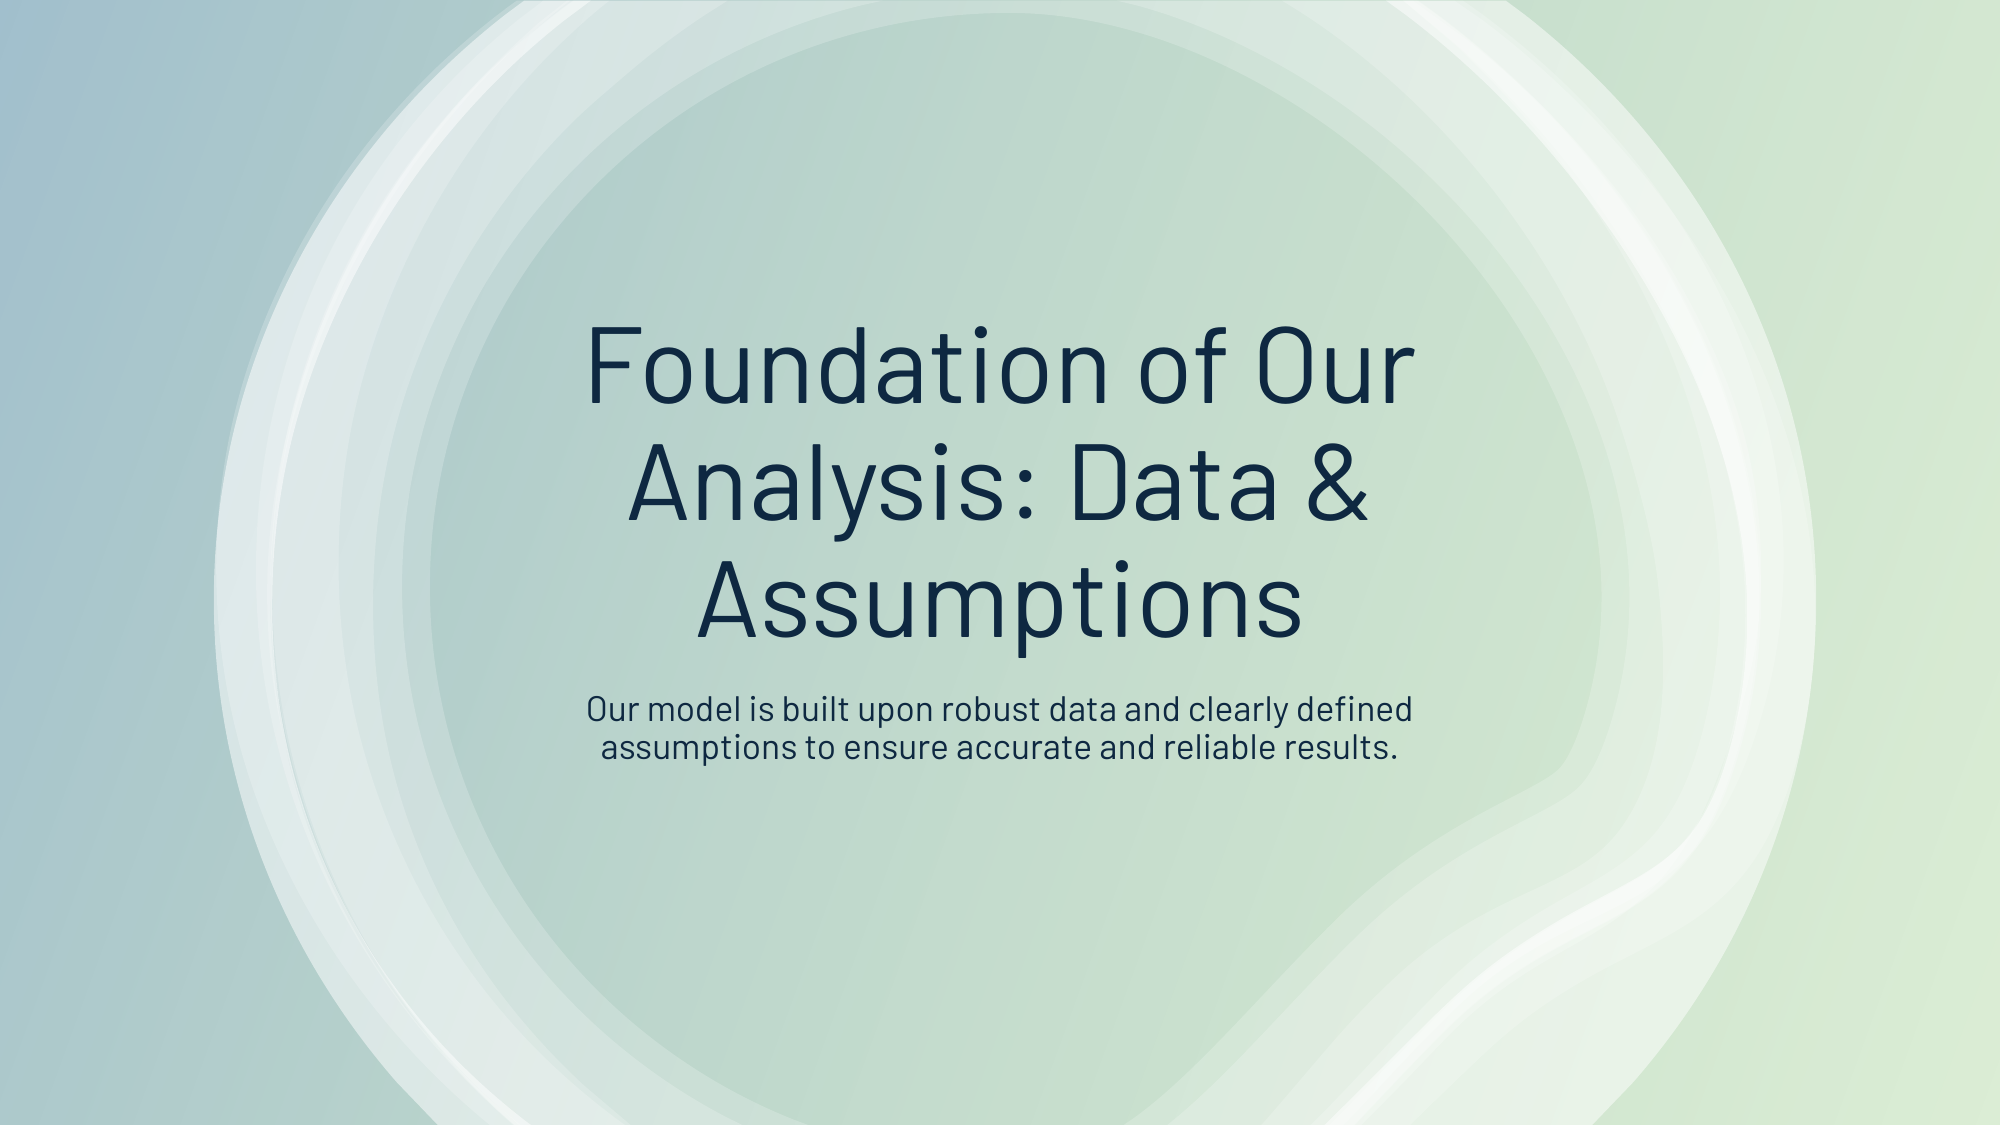

# Foundation of Our Analysis: Data & Assumptions
Our model is built upon robust data and clearly defined assumptions to ensure accurate and reliable results.